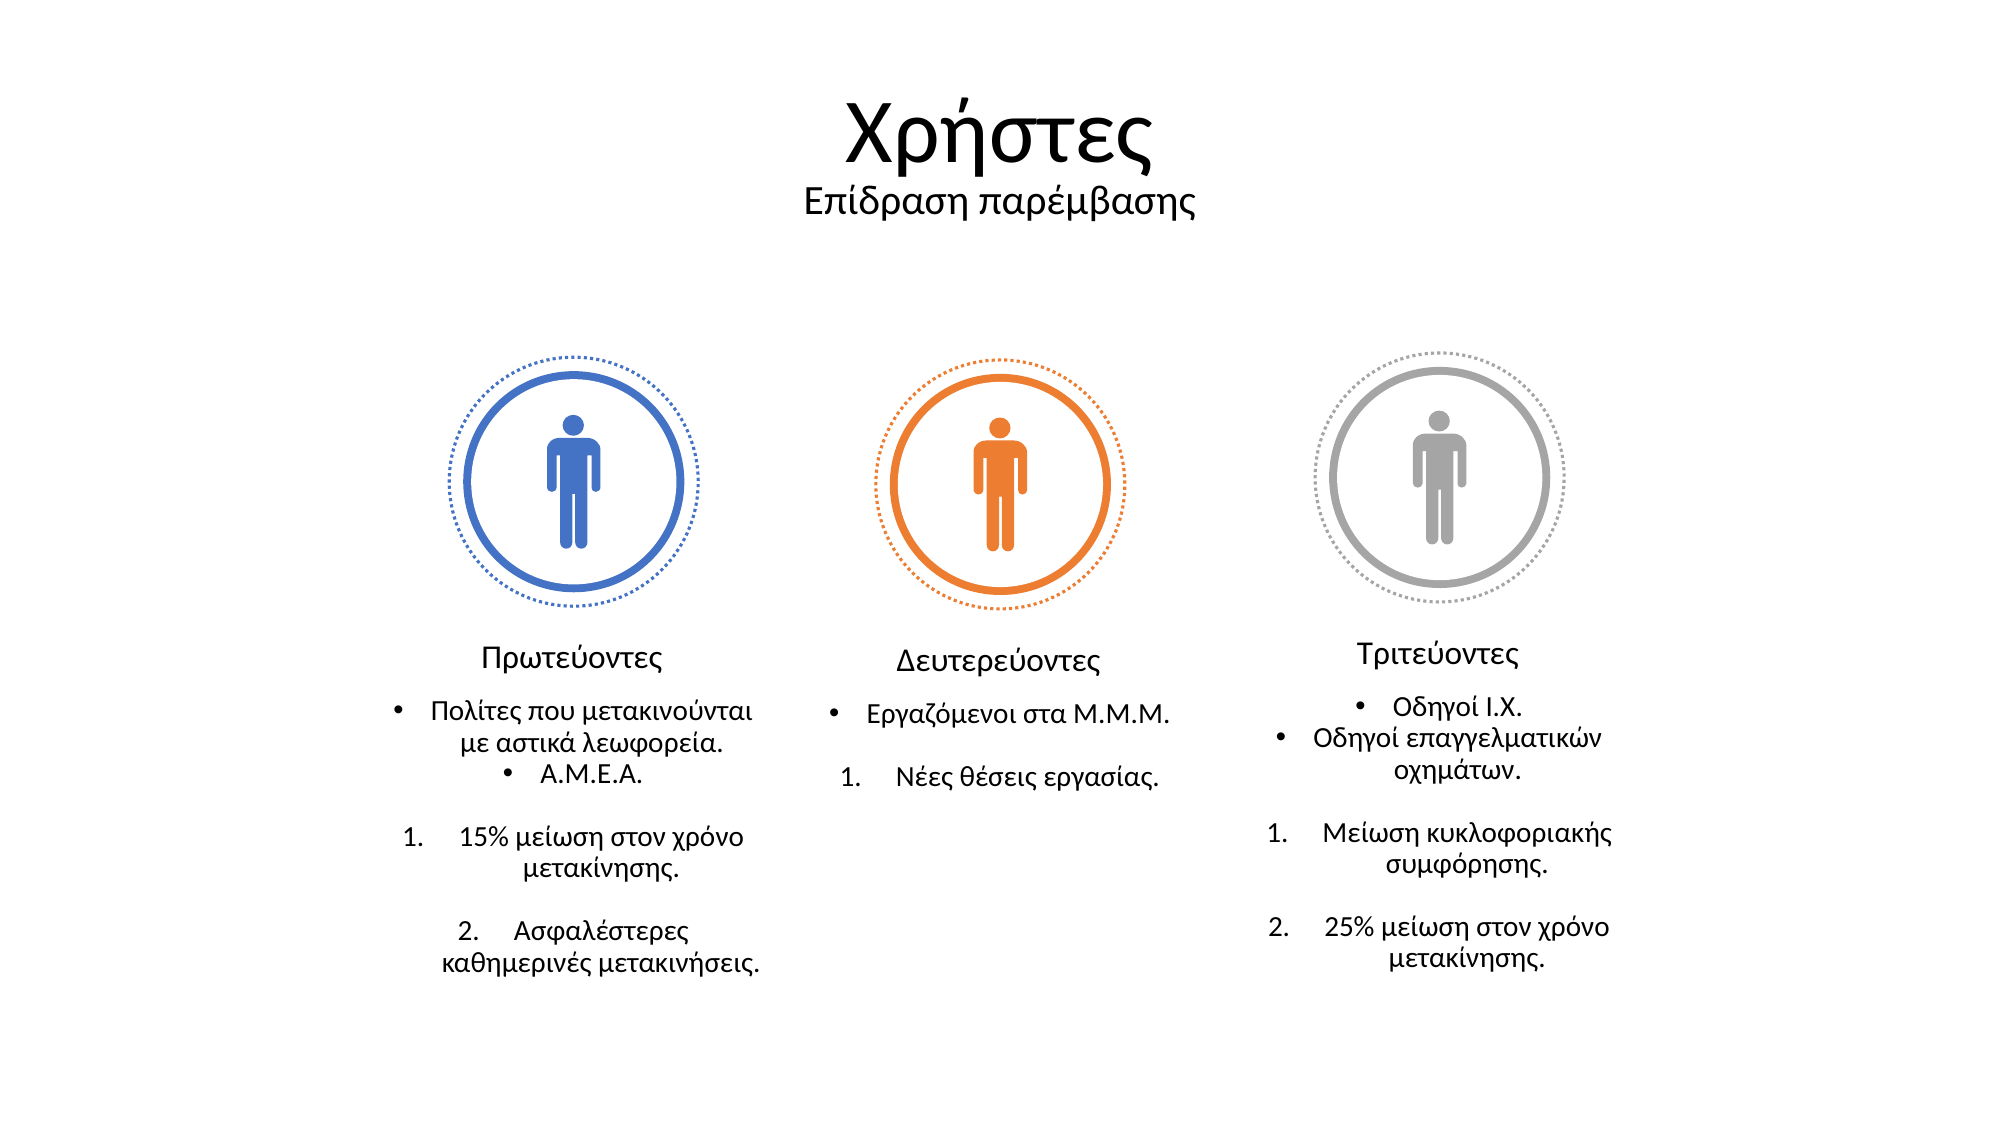

# Χρήστες
Επίδραση παρέμβασης

Τριτεύοντες
Οδηγοί Ι.Χ.
Οδηγοί επαγγελματικών οχημάτων.

Μείωση κυκλοφοριακής συμφόρησης.

25% μείωση στον χρόνο μετακίνησης.

Πρωτεύοντες
Πολίτες που μετακινούνται με αστικά λεωφορεία.
Α.Μ.Ε.Α.

15% μείωση στον χρόνο μετακίνησης.

Ασφαλέστερες καθημερινές μετακινήσεις.

Δευτερεύοντες
Εργαζόμενοι στα Μ.Μ.Μ.

Νέες θέσεις εργασίας.